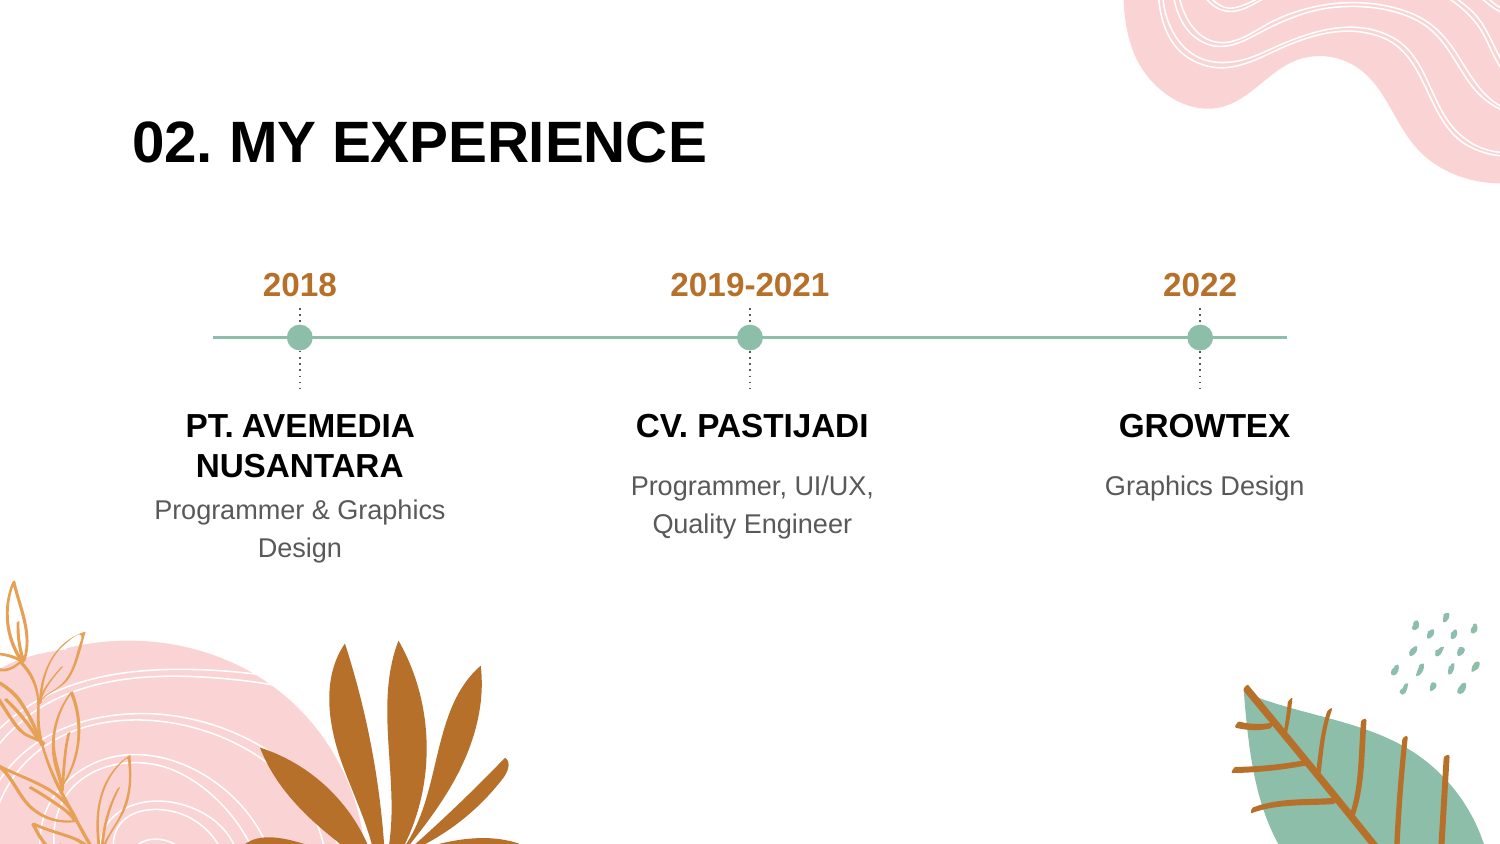

# 02. MY EXPERIENCE
2018
2019-2021
2022

PT. AVEMEDIA NUSANTARA
CV. PASTIJADI
GROWTEX
Programmer, UI/UX, Quality Engineer
Graphics Design
Programmer & Graphics Design